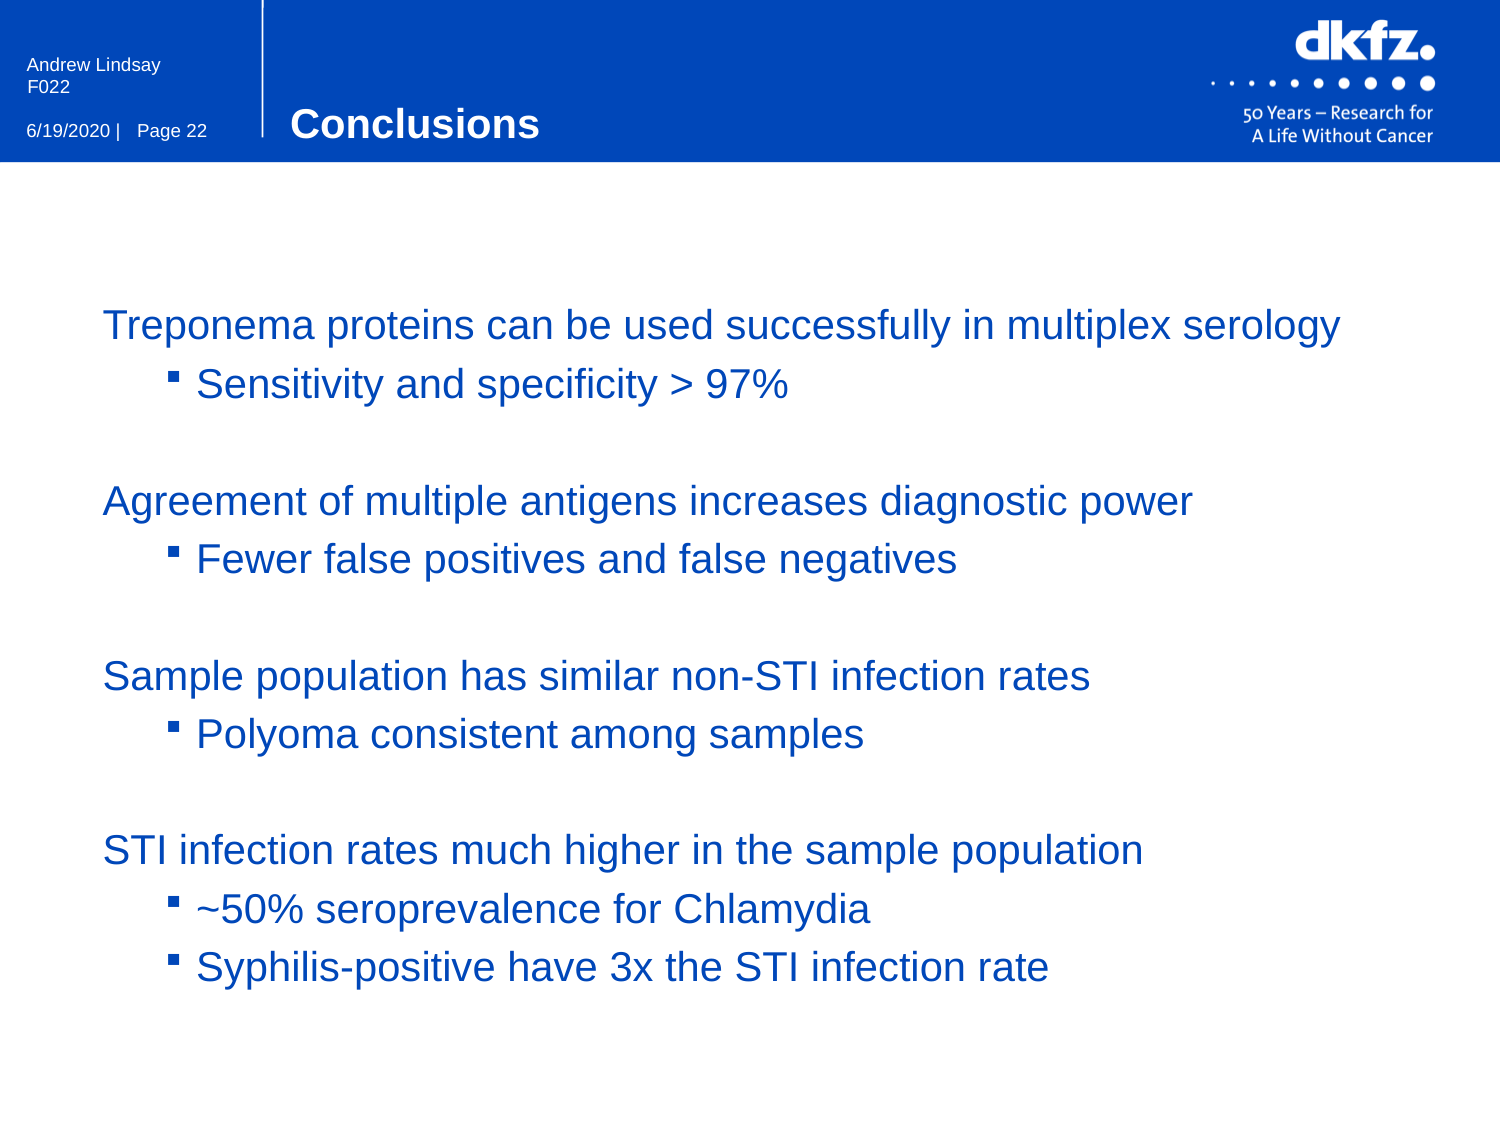

Conclusions
Treponema proteins can be used successfully in multiplex serology
Sensitivity and specificity > 97%

Agreement of multiple antigens increases diagnostic power
Fewer false positives and false negatives

Sample population has similar non-STI infection rates
Polyoma consistent among samples

STI infection rates much higher in the sample population
~50% seroprevalence for Chlamydia
Syphilis-positive have 3x the STI infection rate